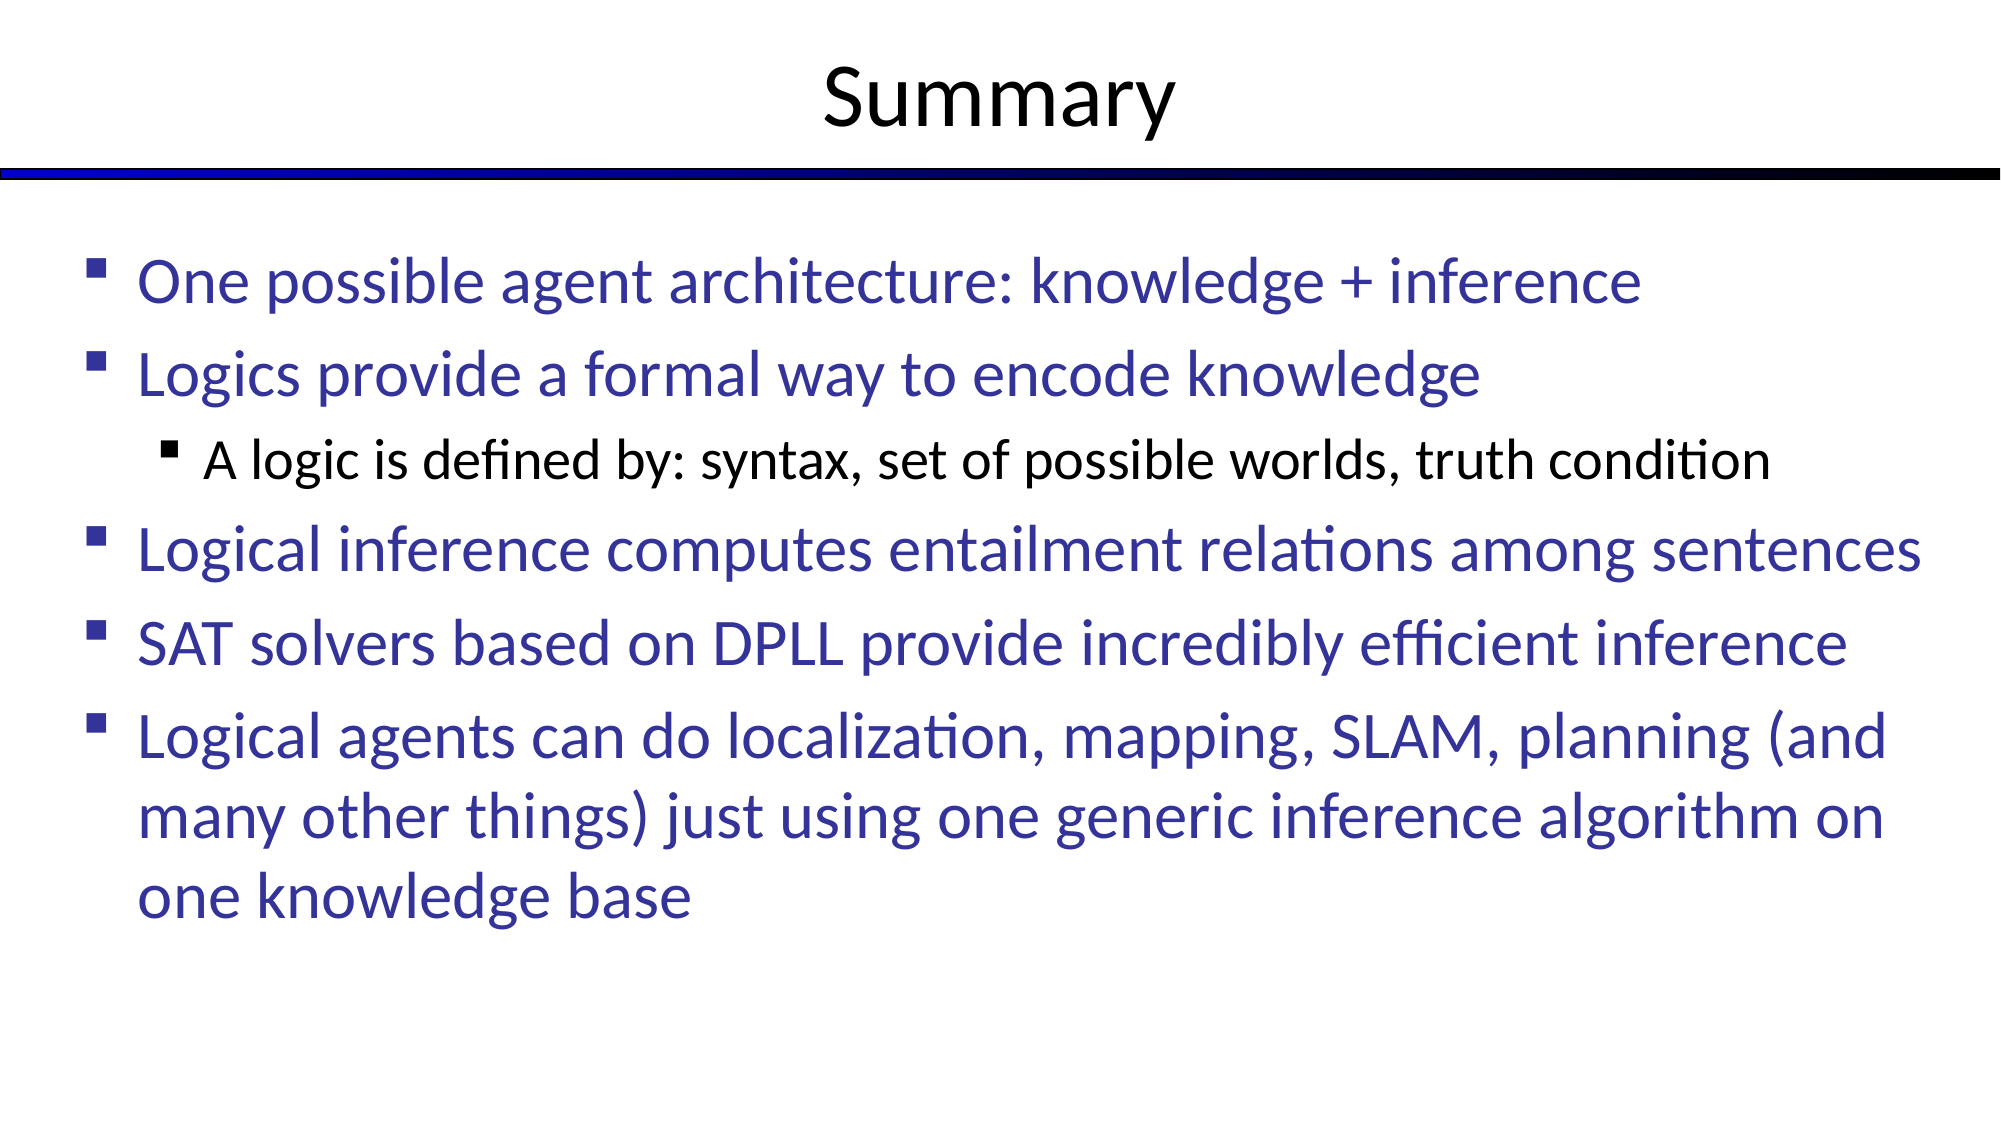

# Summary
One possible agent architecture: knowledge + inference
Logics provide a formal way to encode knowledge
A logic is defined by: syntax, set of possible worlds, truth condition
Logical inference computes entailment relations among sentences
SAT solvers based on DPLL provide incredibly efficient inference
Logical agents can do localization, mapping, SLAM, planning (and many other things) just using one generic inference algorithm on one knowledge base